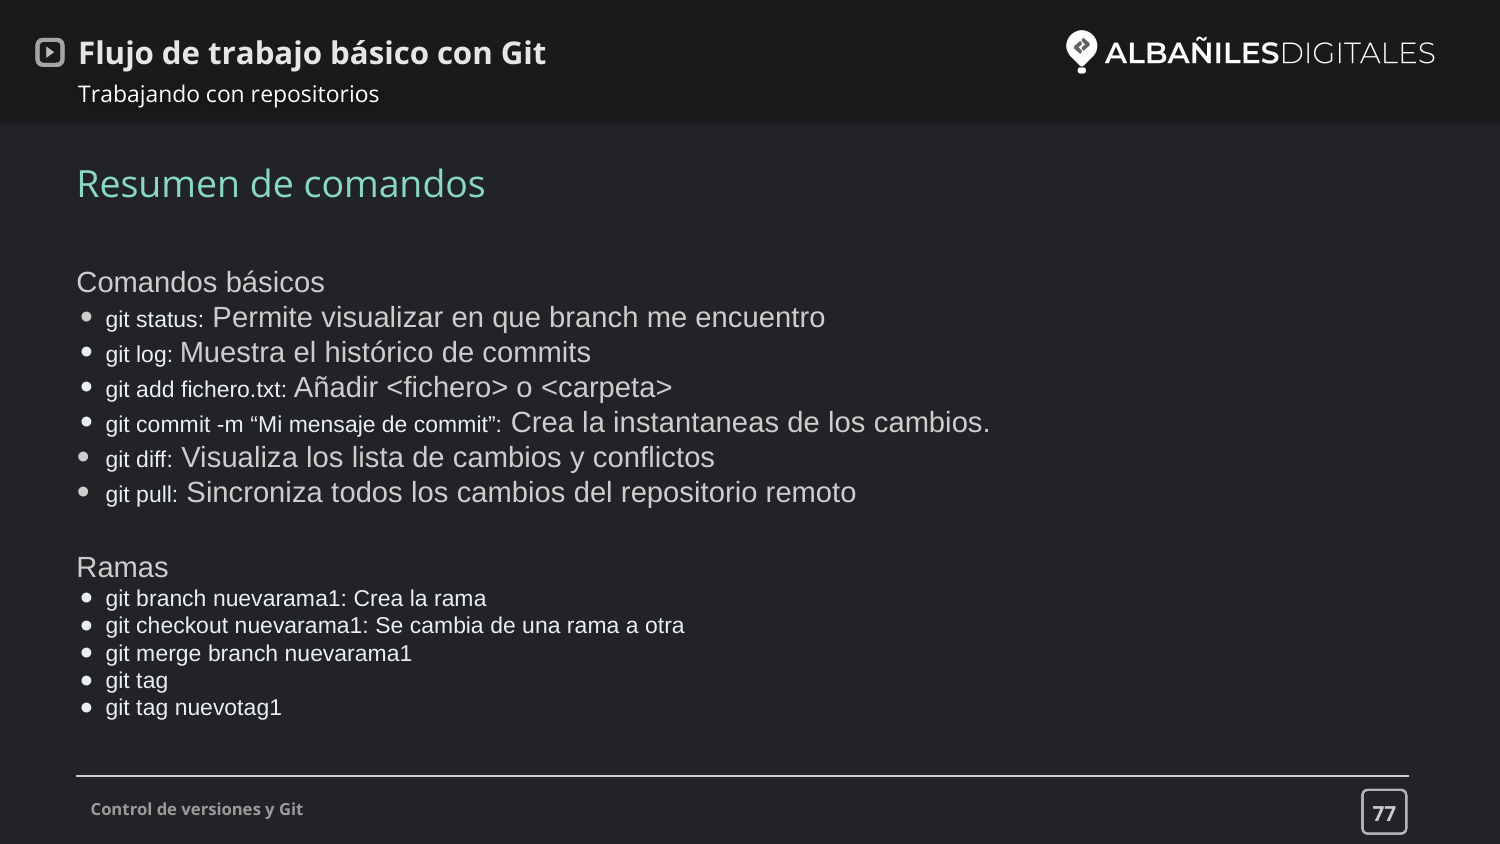

# Flujo de trabajo básico con Git
Trabajando con repositorios
Resumen de comandos
Comandos básicos
git status: Permite visualizar en que branch me encuentro
git log: Muestra el histórico de commits
git add fichero.txt: Añadir <fichero> o <carpeta>
git commit -m “Mi mensaje de commit”: Crea la instantaneas de los cambios.
git diff: Visualiza los lista de cambios y conflictos
git pull: Sincroniza todos los cambios del repositorio remoto

Ramas
git branch nuevarama1: Crea la rama
git checkout nuevarama1: Se cambia de una rama a otra
git merge branch nuevarama1
git tag
git tag nuevotag1
77